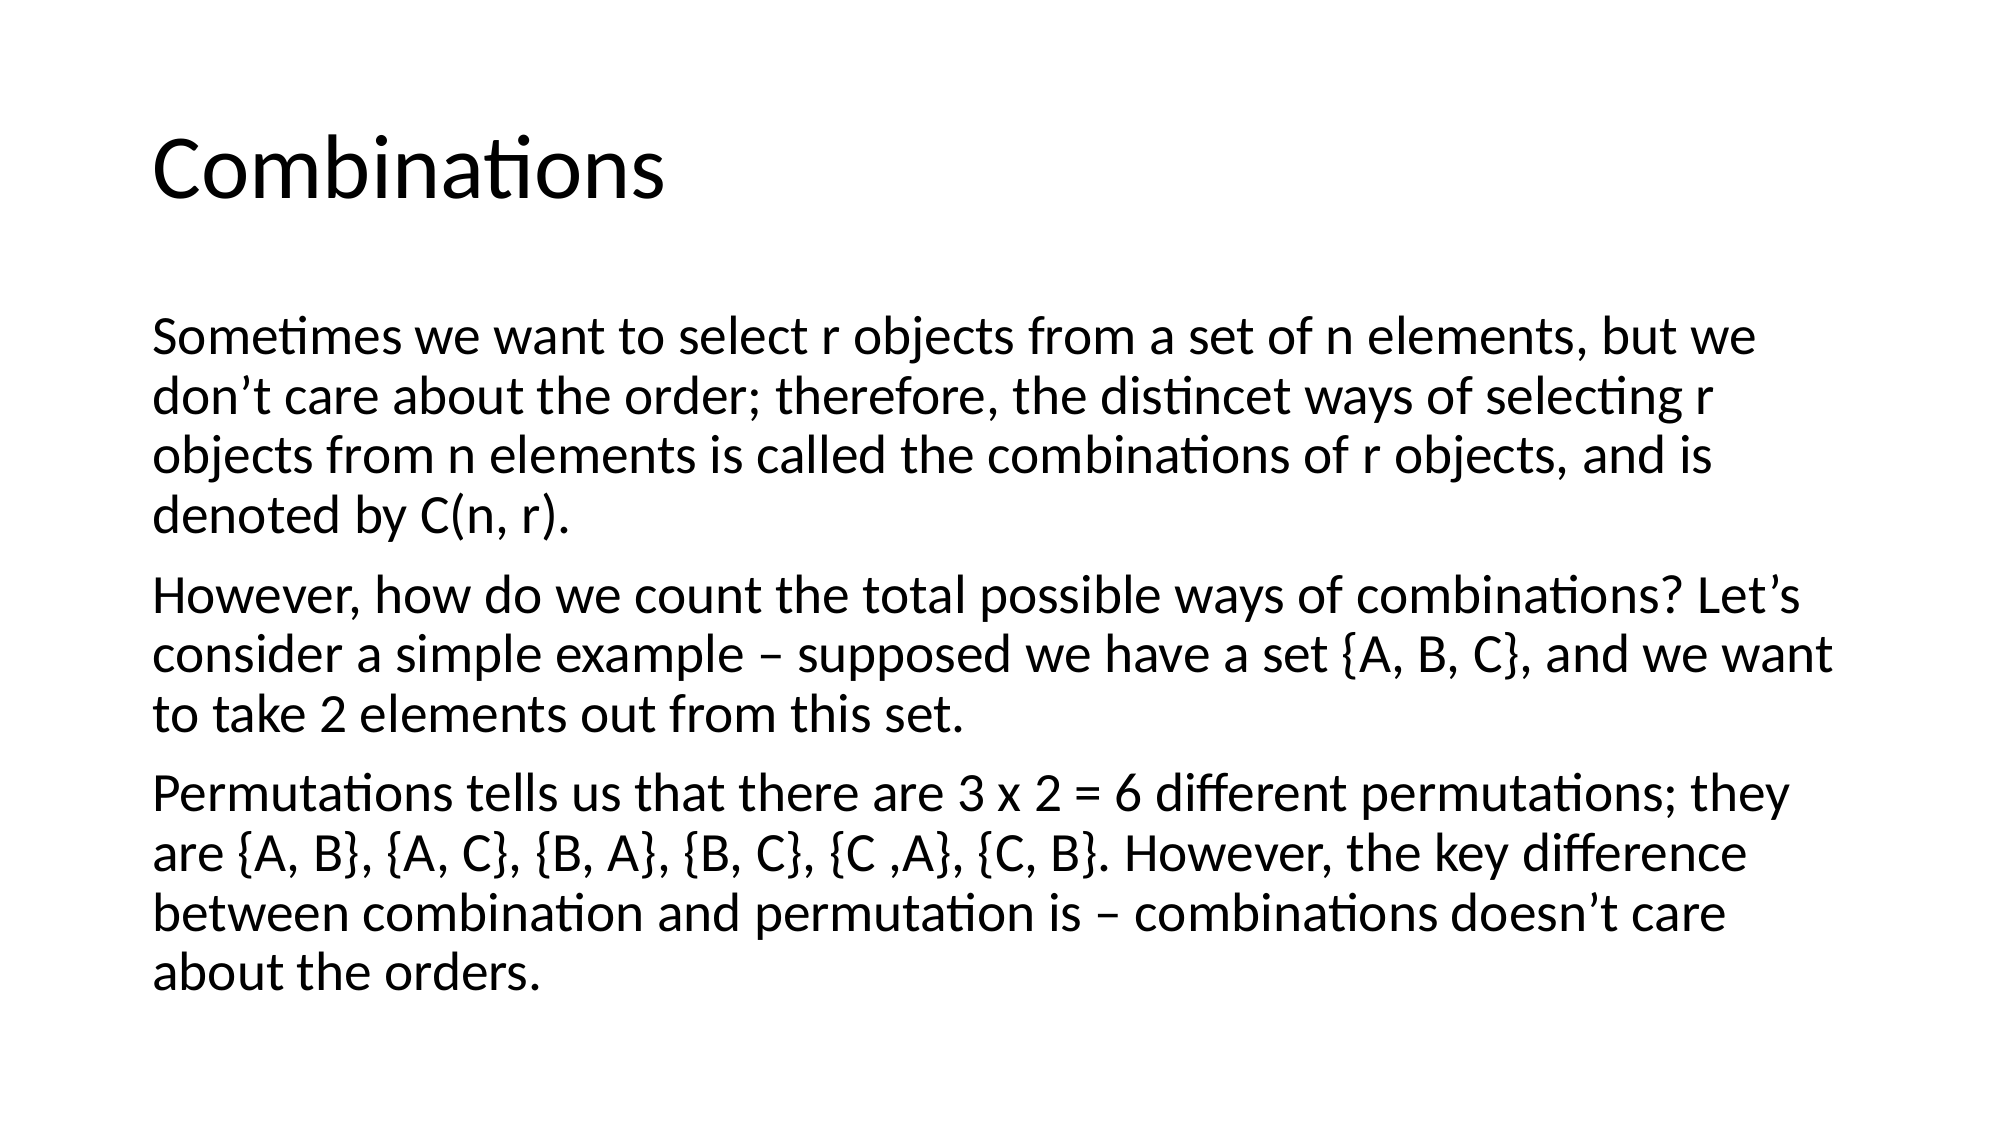

# Combinations
Sometimes we want to select r objects from a set of n elements, but we don’t care about the order; therefore, the distincet ways of selecting r objects from n elements is called the combinations of r objects, and is denoted by C(n, r).
However, how do we count the total possible ways of combinations? Let’s consider a simple example – supposed we have a set {A, B, C}, and we want to take 2 elements out from this set.
Permutations tells us that there are 3 x 2 = 6 different permutations; they are {A, B}, {A, C}, {B, A}, {B, C}, {C ,A}, {C, B}. However, the key difference between combination and permutation is – combinations doesn’t care about the orders.